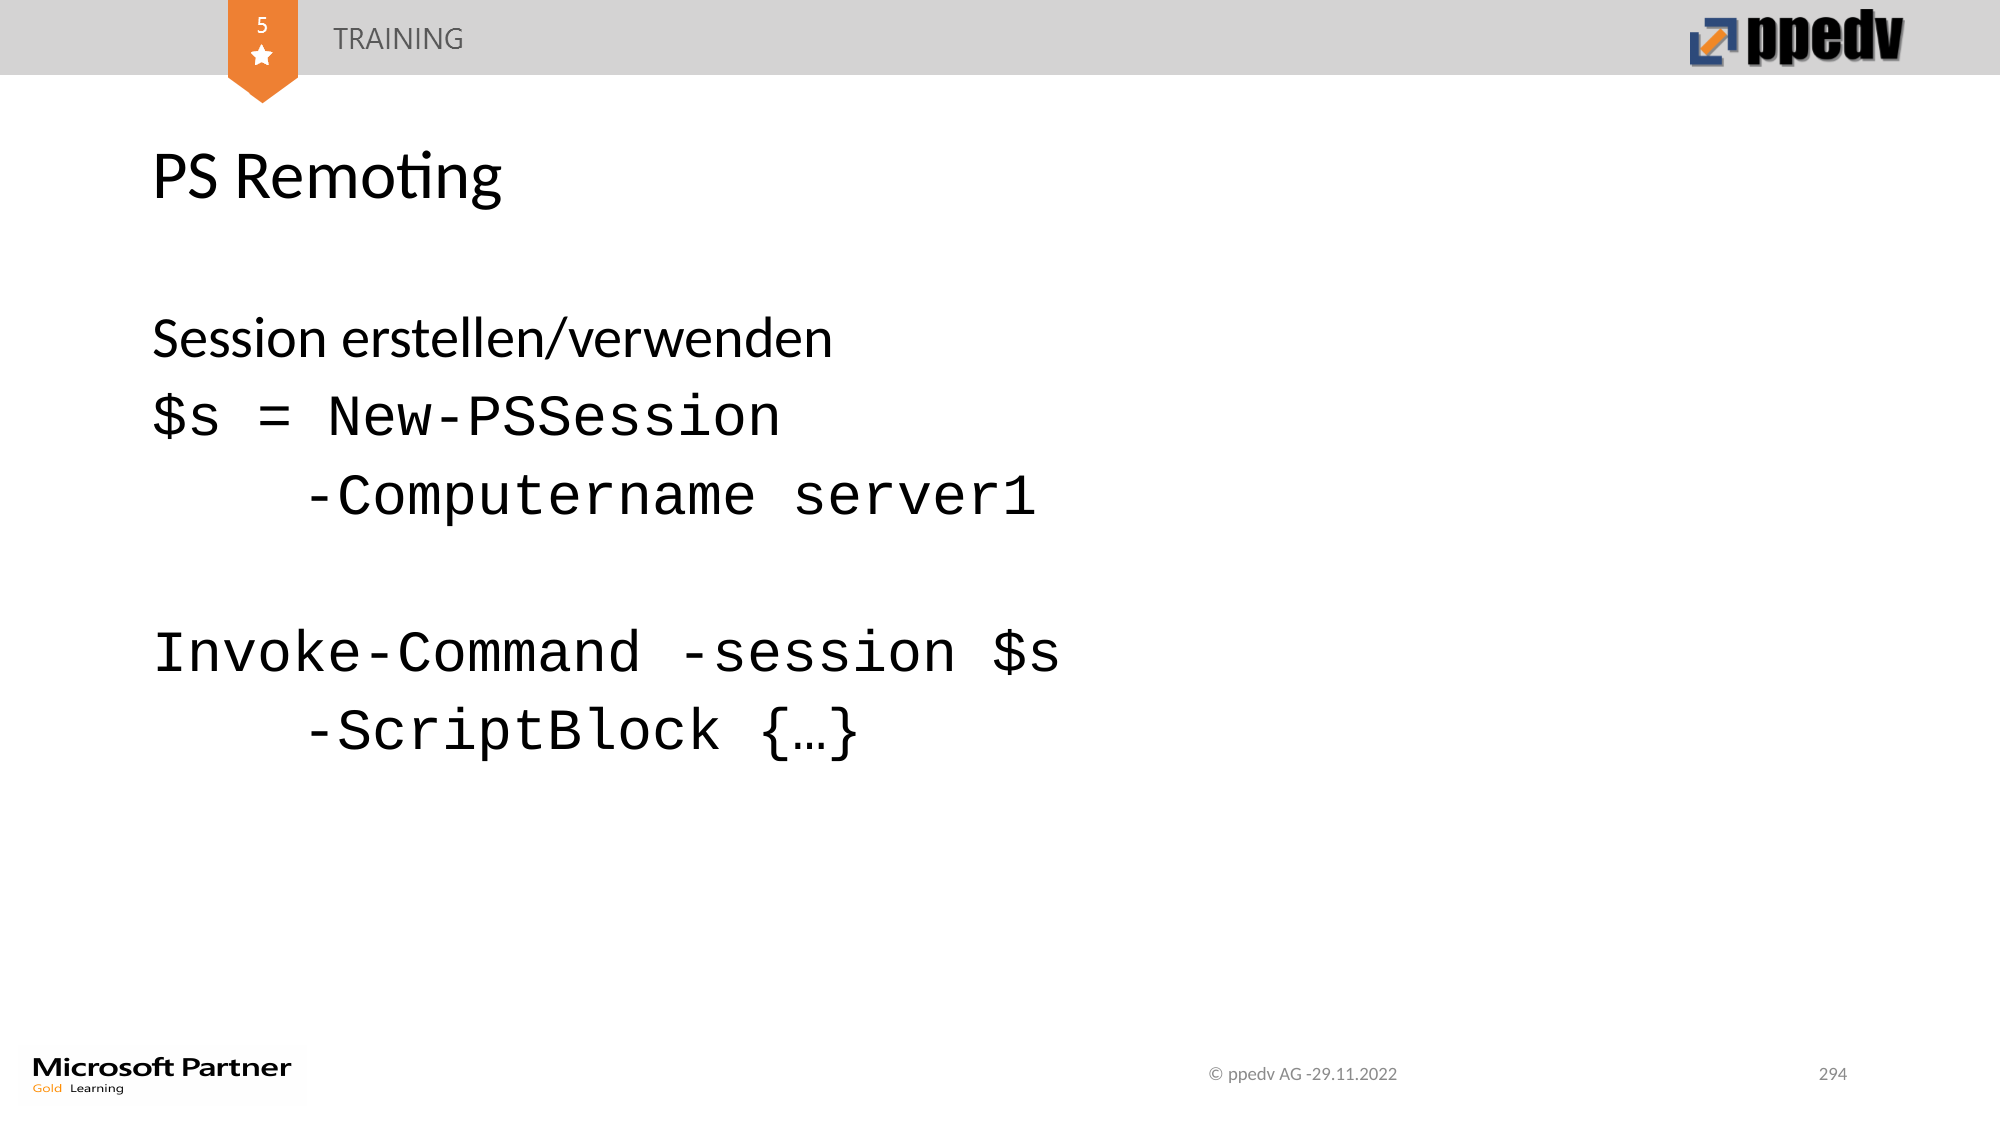

# PS Remoting
Session erstellen/verwenden
$s = New-PSSession
	-Computername server1

Invoke-Command -session $s
	-ScriptBlock {…}
© ppedv AG -29.11.2022
294